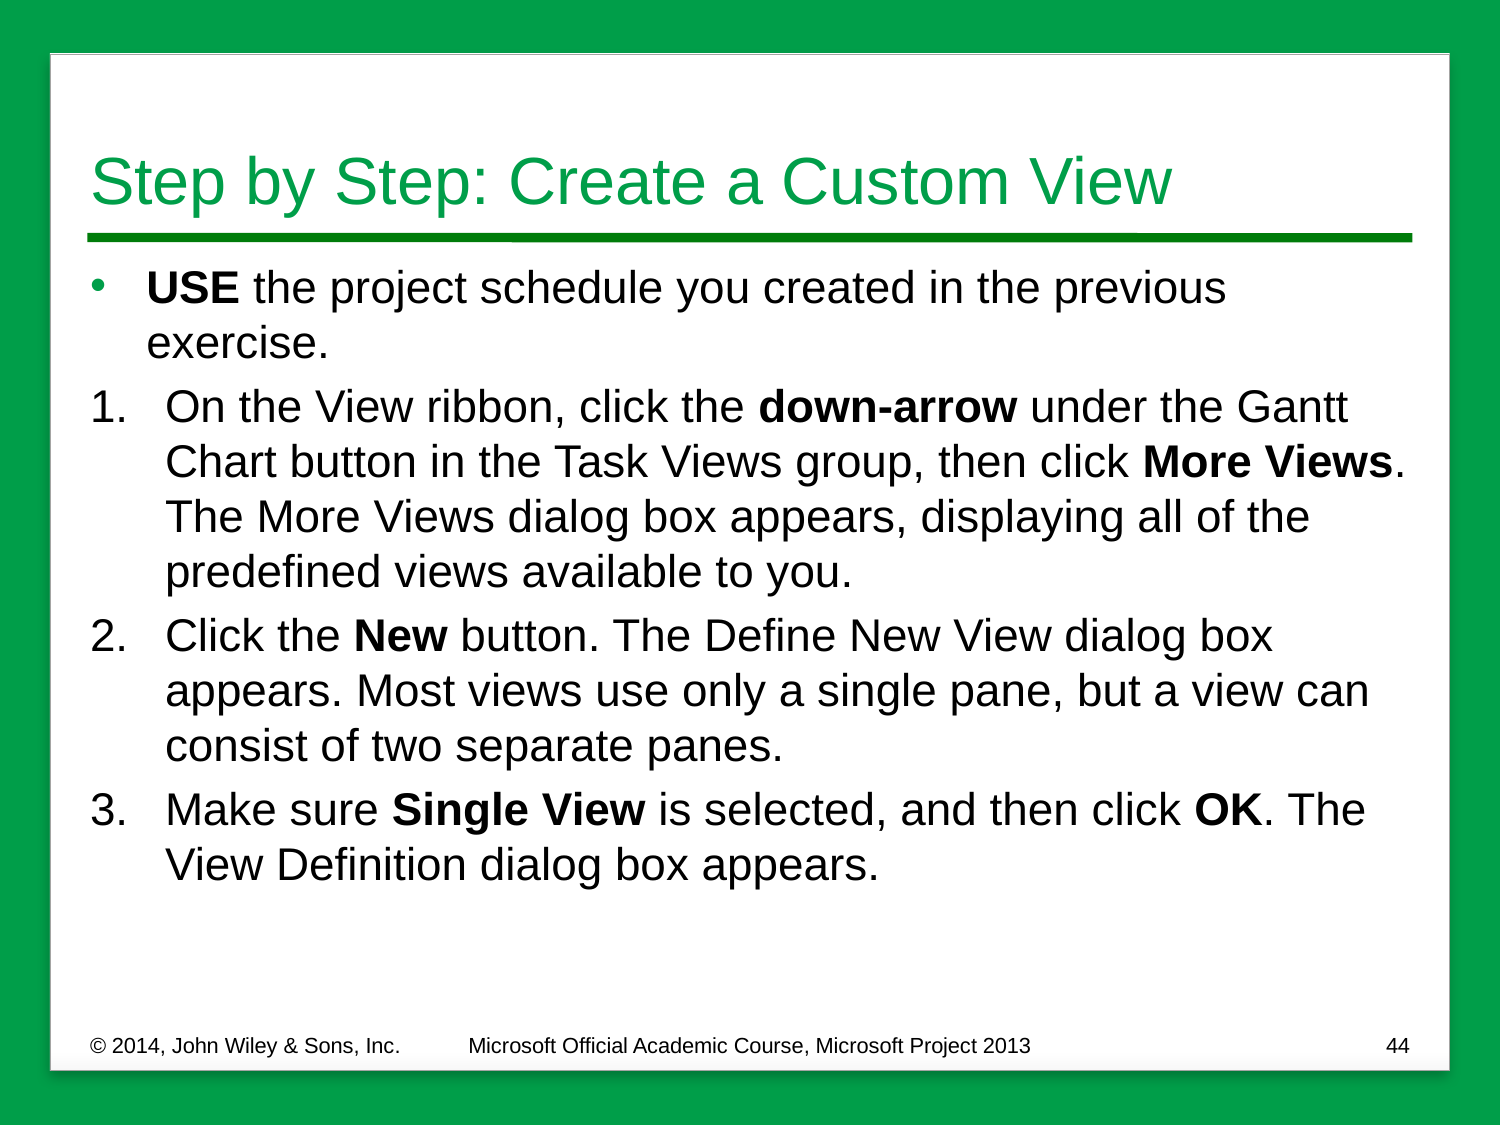

# Step by Step: Create a Custom View
USE the project schedule you created in the previous exercise.
1.	On the View ribbon, click the down-arrow under the Gantt Chart button in the Task Views group, then click More Views. The More Views dialog box appears, displaying all of the predefined views available to you.
2.	Click the New button. The Define New View dialog box appears. Most views use only a single pane, but a view can consist of two separate panes.
3.	Make sure Single View is selected, and then click OK. The View Definition dialog box appears.
© 2014, John Wiley & Sons, Inc.
Microsoft Official Academic Course, Microsoft Project 2013
44